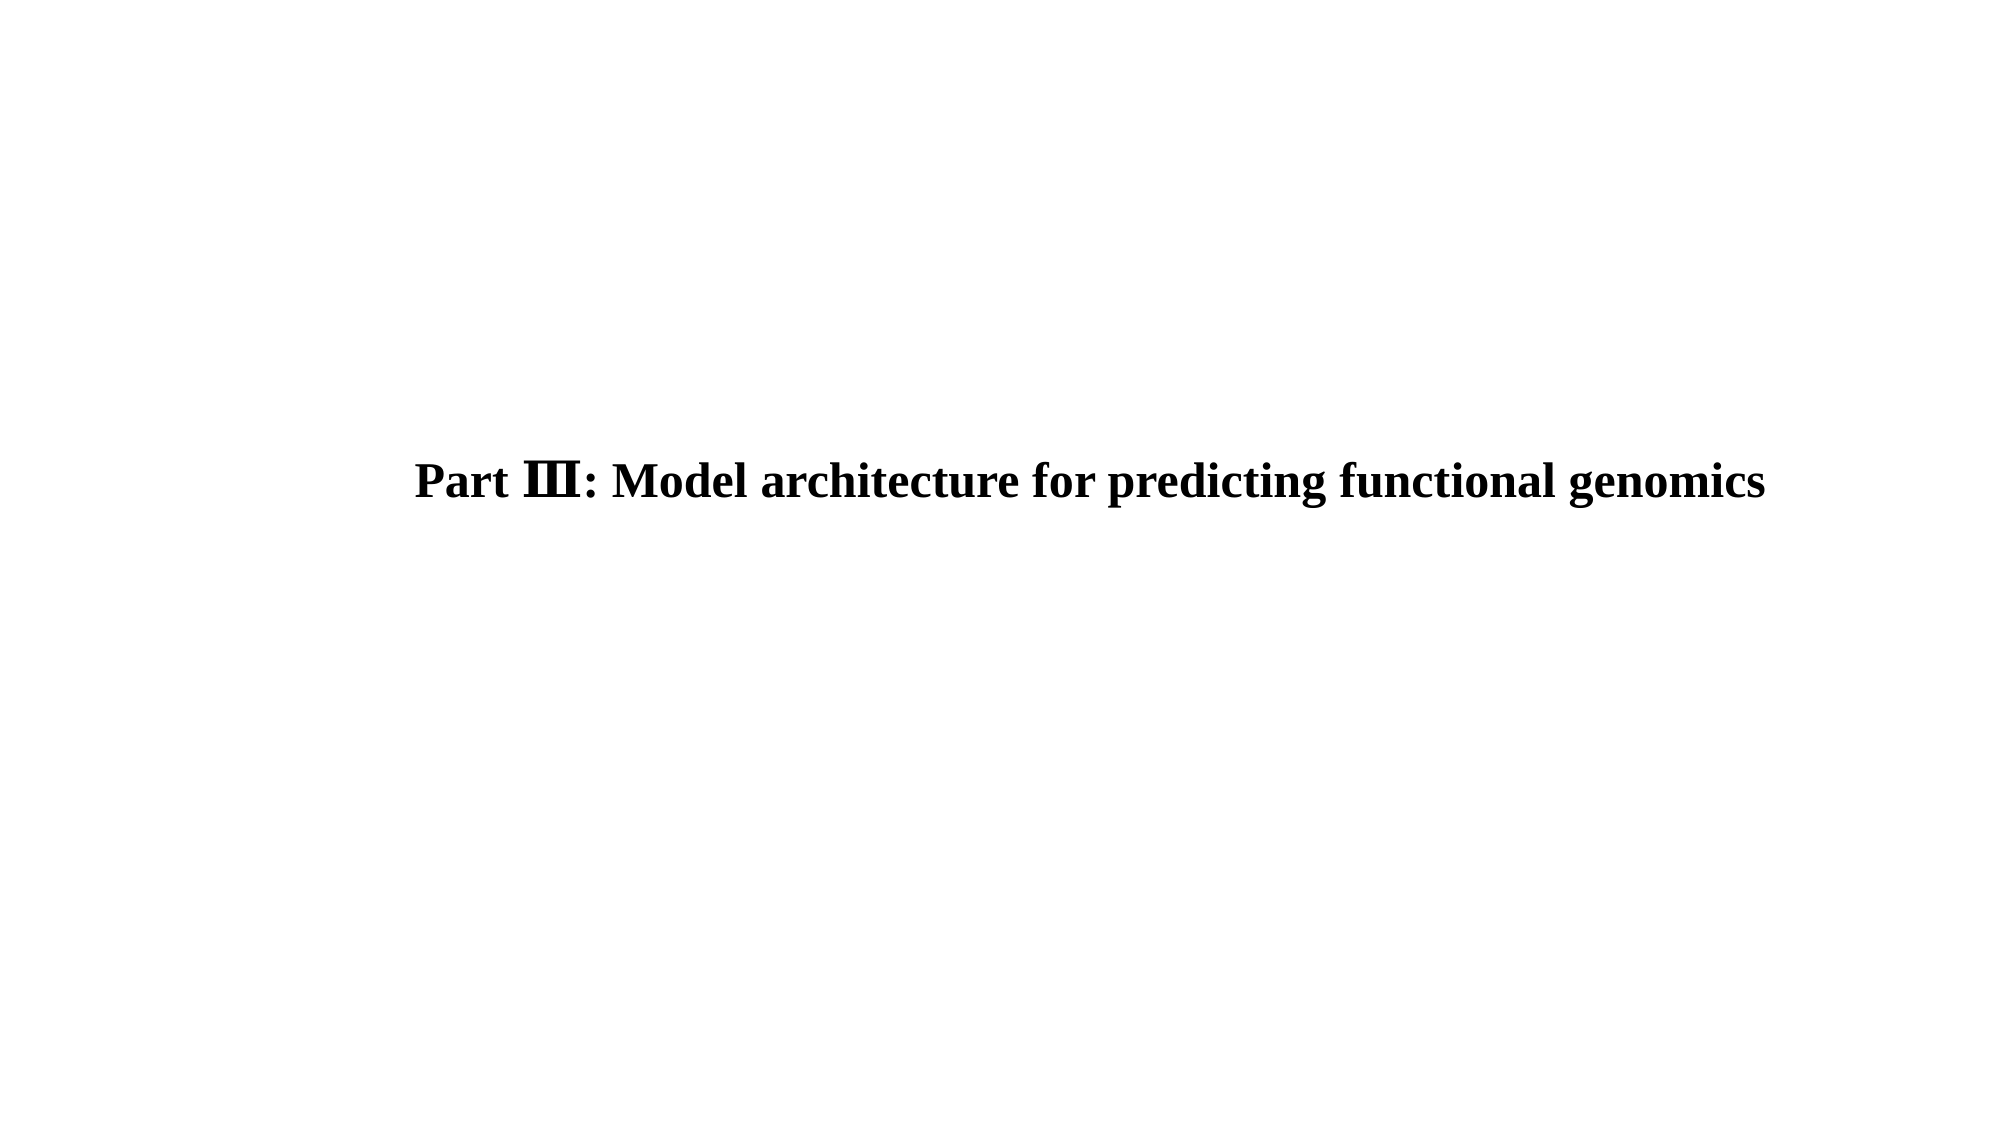

Part Ⅲ: Model architecture for predicting functional genomics